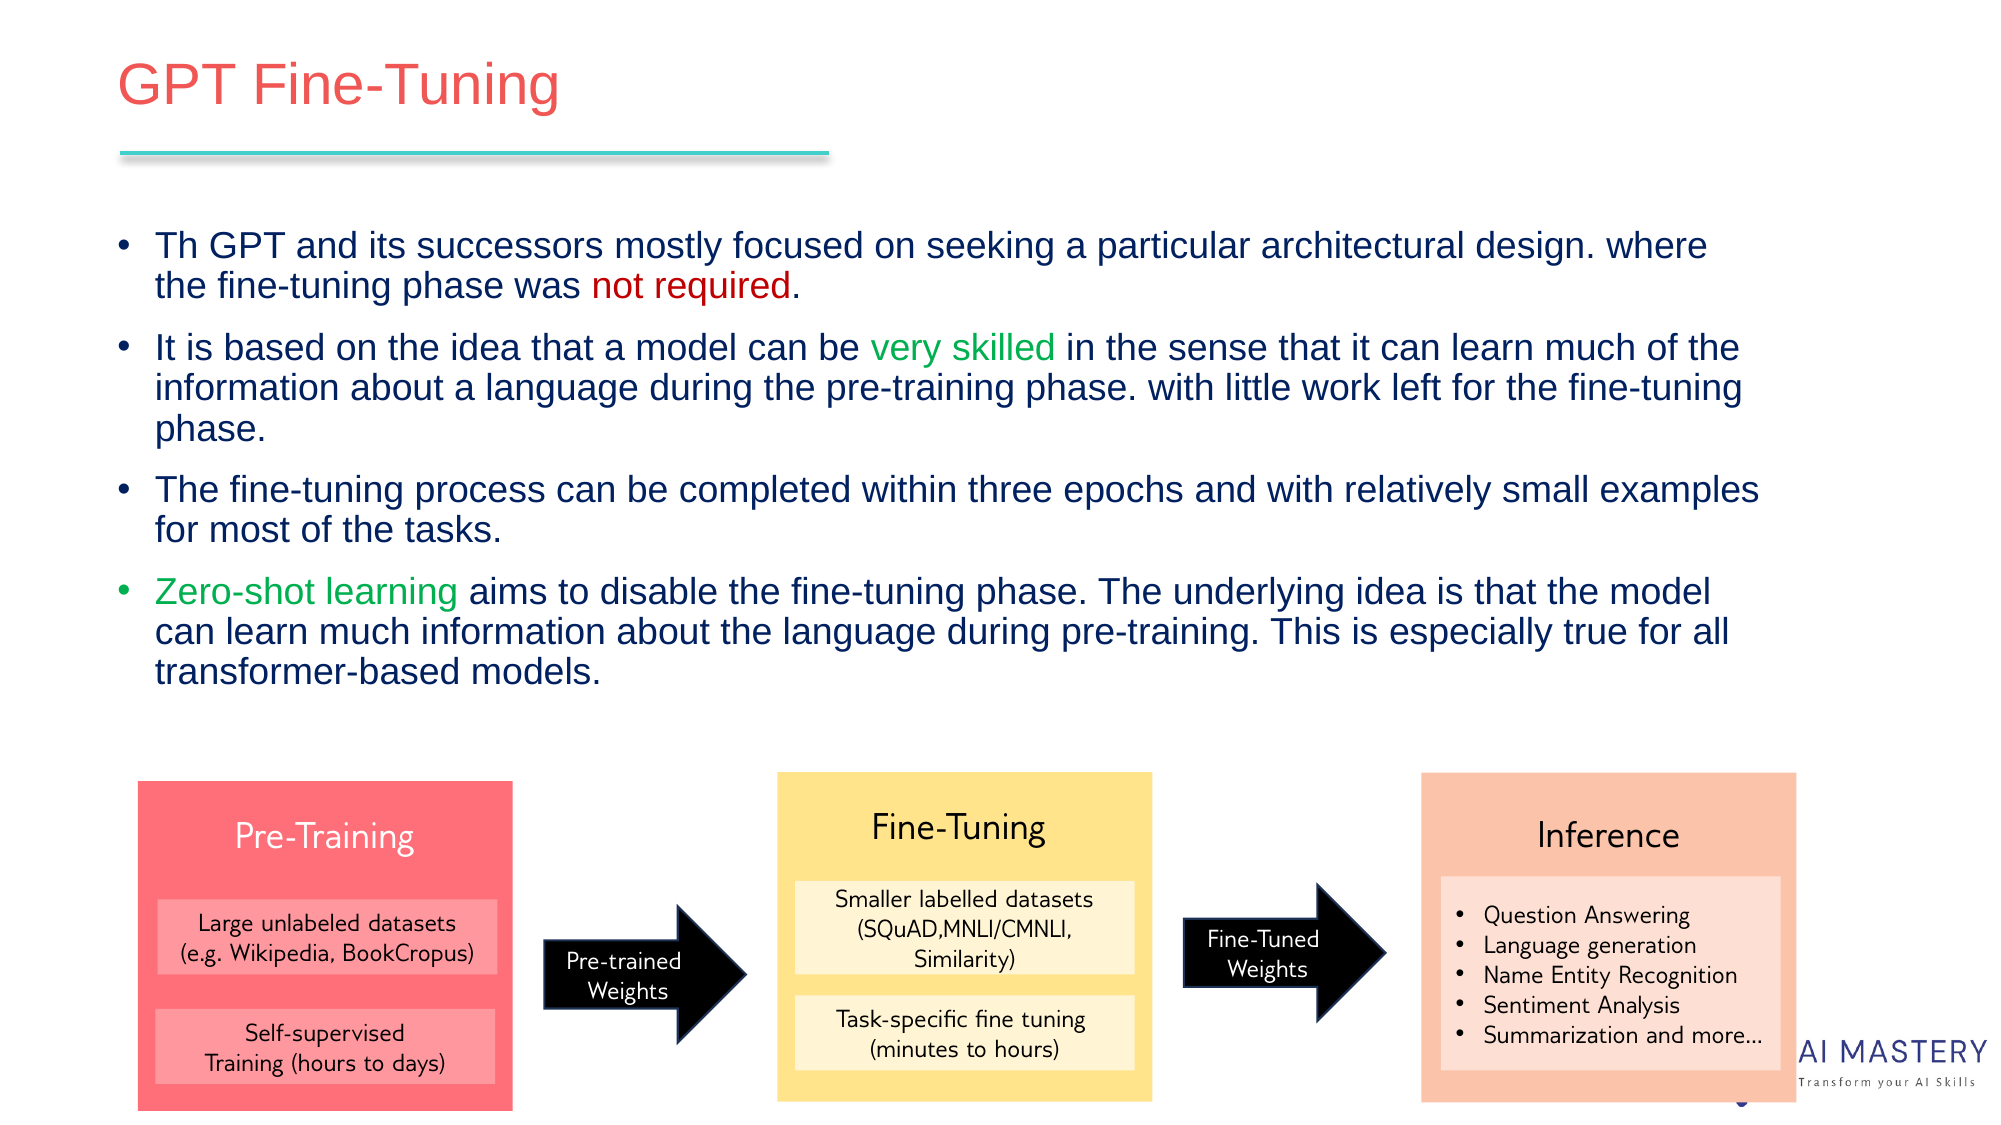

# GPT Fine-Tuning
Th GPT and its successors mostly focused on seeking a particular architectural design. where the fine-tuning phase was not required.
It is based on the idea that a model can be very skilled in the sense that it can learn much of the information about a language during the pre-training phase. with little work left for the fine-tuning phase.
The fine-tuning process can be completed within three epochs and with relatively small examples for most of the tasks.
Zero-shot learning aims to disable the fine-tuning phase. The underlying idea is that the model can learn much information about the language during pre-training. This is especially true for all transformer-based models.

Fine-Tuning

Inference

Pre-Training

Question Answering
Language generation
Name Entity Recognition
Sentiment Analysis
Summarization and more…

Smaller labelled datasets
(SQuAD,MNLI/CMNLI,
Similarity)
Fine-Tuned
Weights
Large unlabeled datasets
(e.g. Wikipedia, BookCropus)
Pre-trained
Weights
Task-specific fine tuning
(minutes to hours)
Self-supervised
Training (hours to days)